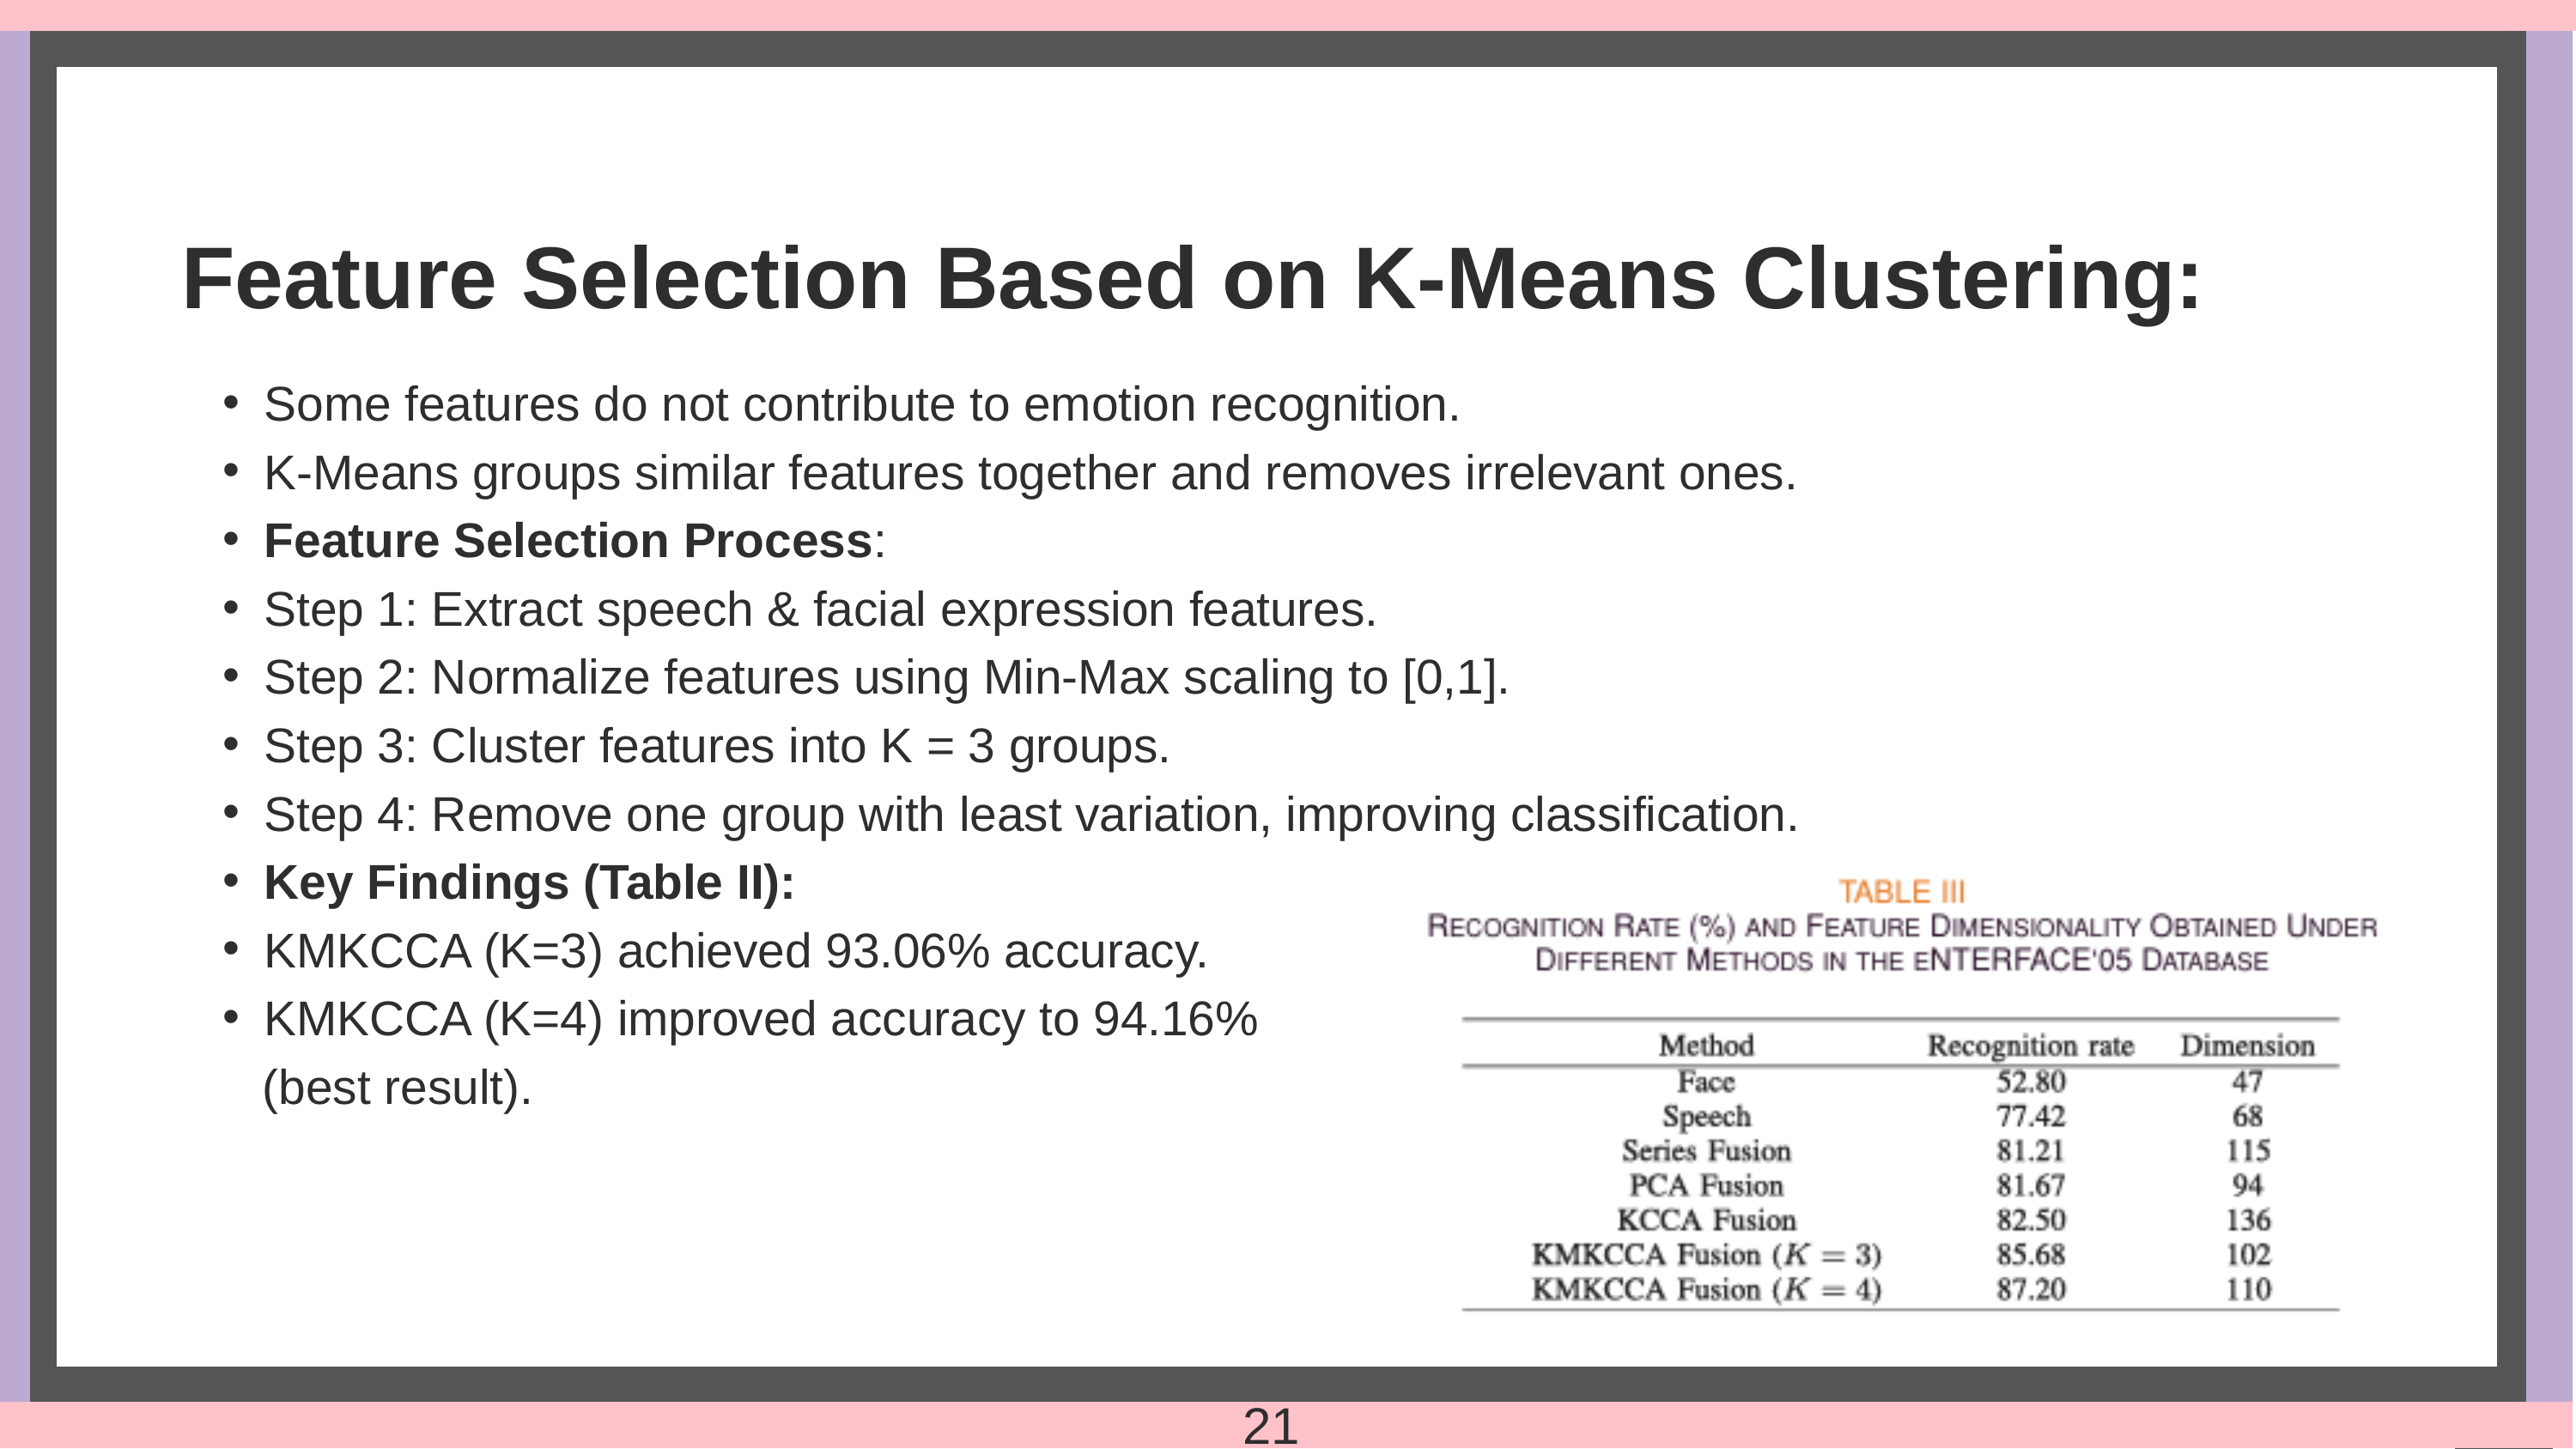

Feature Selection Based on K-Means Clustering:
Some features do not contribute to emotion recognition.
K-Means groups similar features together and removes irrelevant ones.
Feature Selection Process:
Step 1: Extract speech & facial expression features.
Step 2: Normalize features using Min-Max scaling to [0,1].
Step 3: Cluster features into K = 3 groups.
Step 4: Remove one group with least variation, improving classification.
Key Findings (Table II):
KMKCCA (K=3) achieved 93.06% accuracy.
KMKCCA (K=4) improved accuracy to 94.16%
      (best result).

21